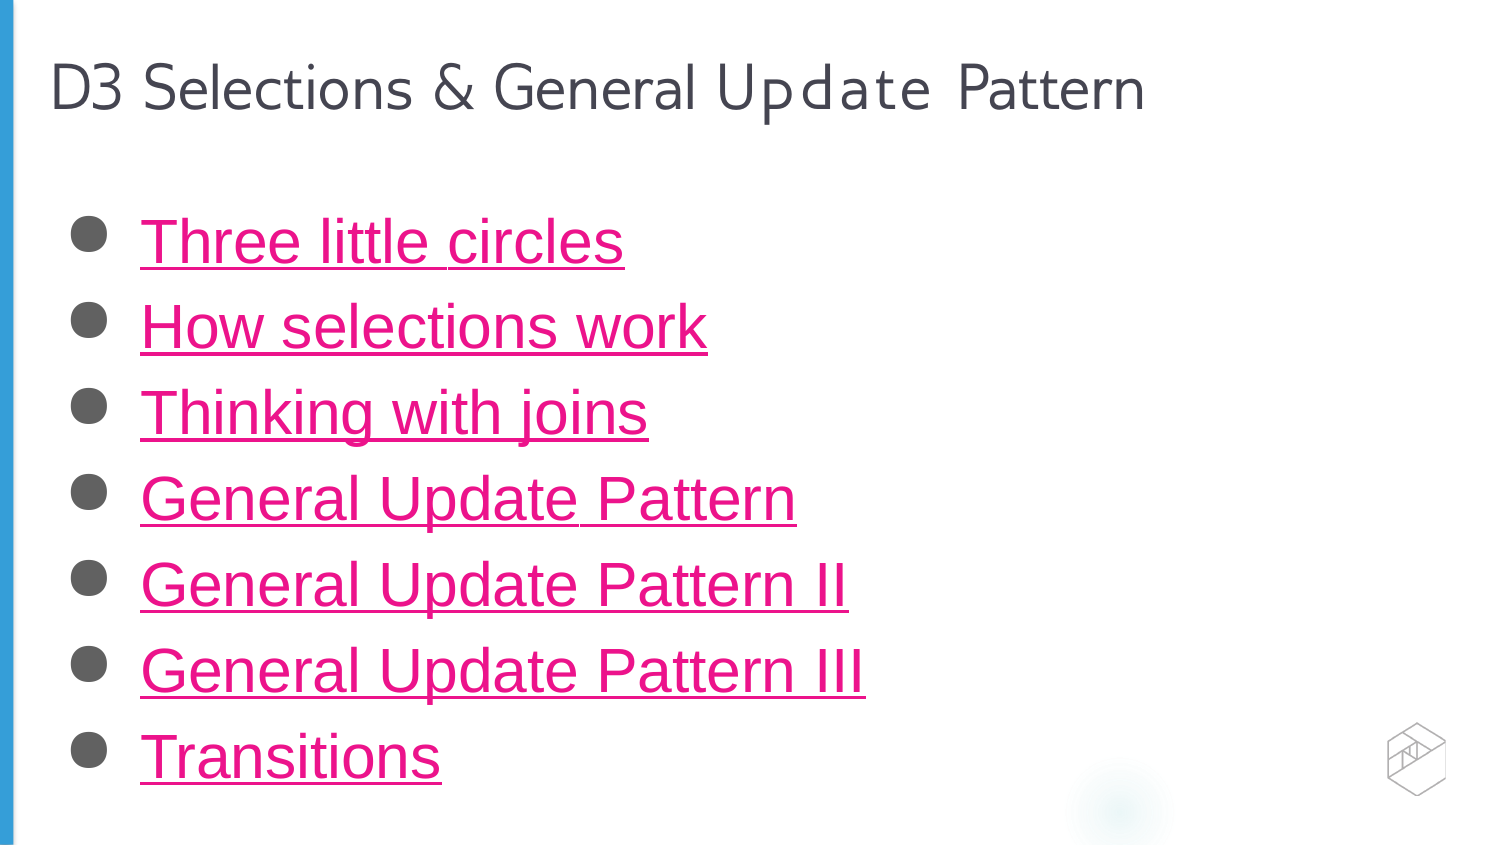

# D3 Selections & General Update Pattern
Three little circles
How selections work
Thinking with joins
General Update Pattern
General Update Pattern II
General Update Pattern III
Transitions